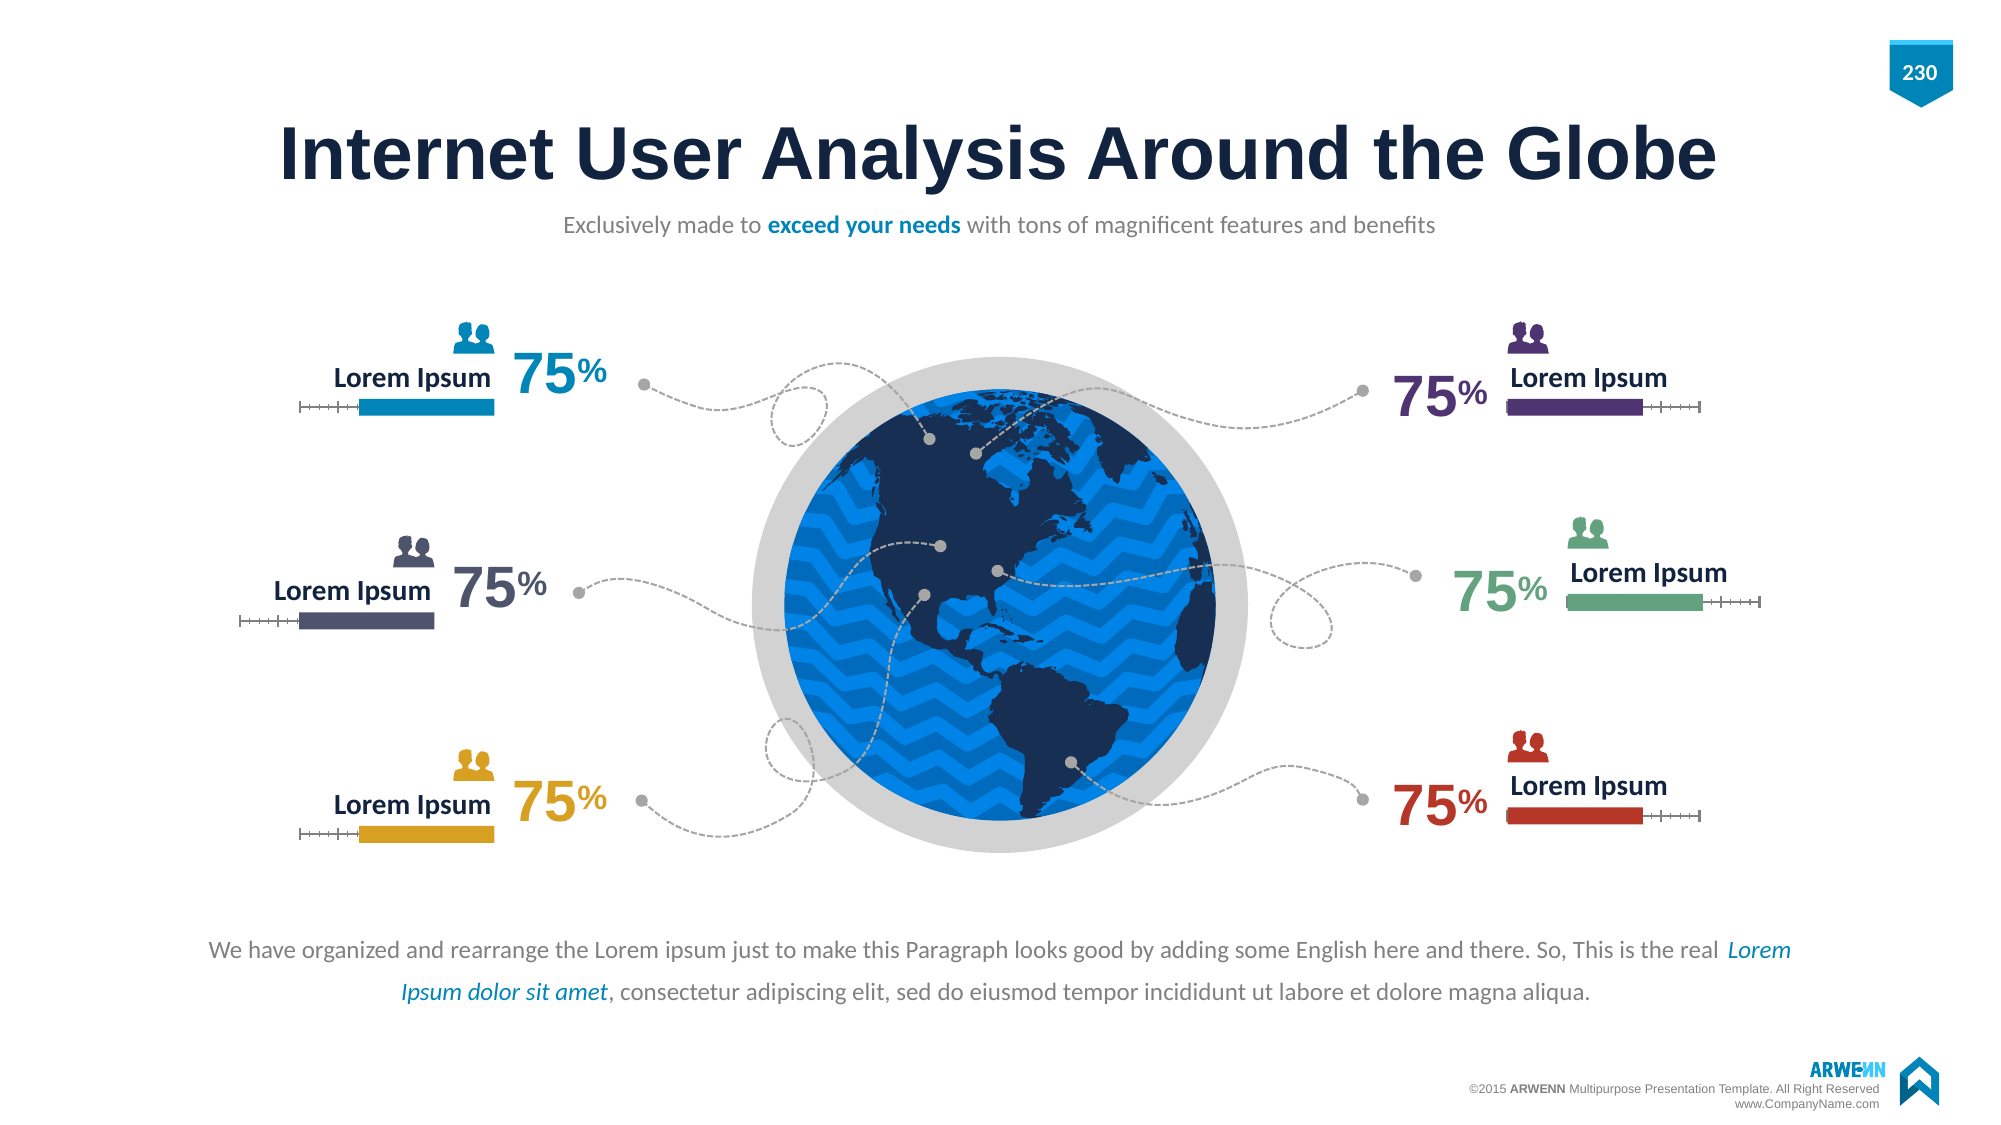

# Internet User Analysis Around the Globe
Exclusively made to exceed your needs with tons of magnificent features and benefits

Lorem Ipsum

Lorem Ipsum

75%
75%

Lorem Ipsum

Lorem Ipsum

75%

75%

Lorem Ipsum

Lorem Ipsum

75%

75%
We have organized and rearrange the Lorem ipsum just to make this Paragraph looks good by adding some English here and there. So, This is the real Lorem Ipsum dolor sit amet, consectetur adipiscing elit, sed do eiusmod tempor incididunt ut labore et dolore magna aliqua.